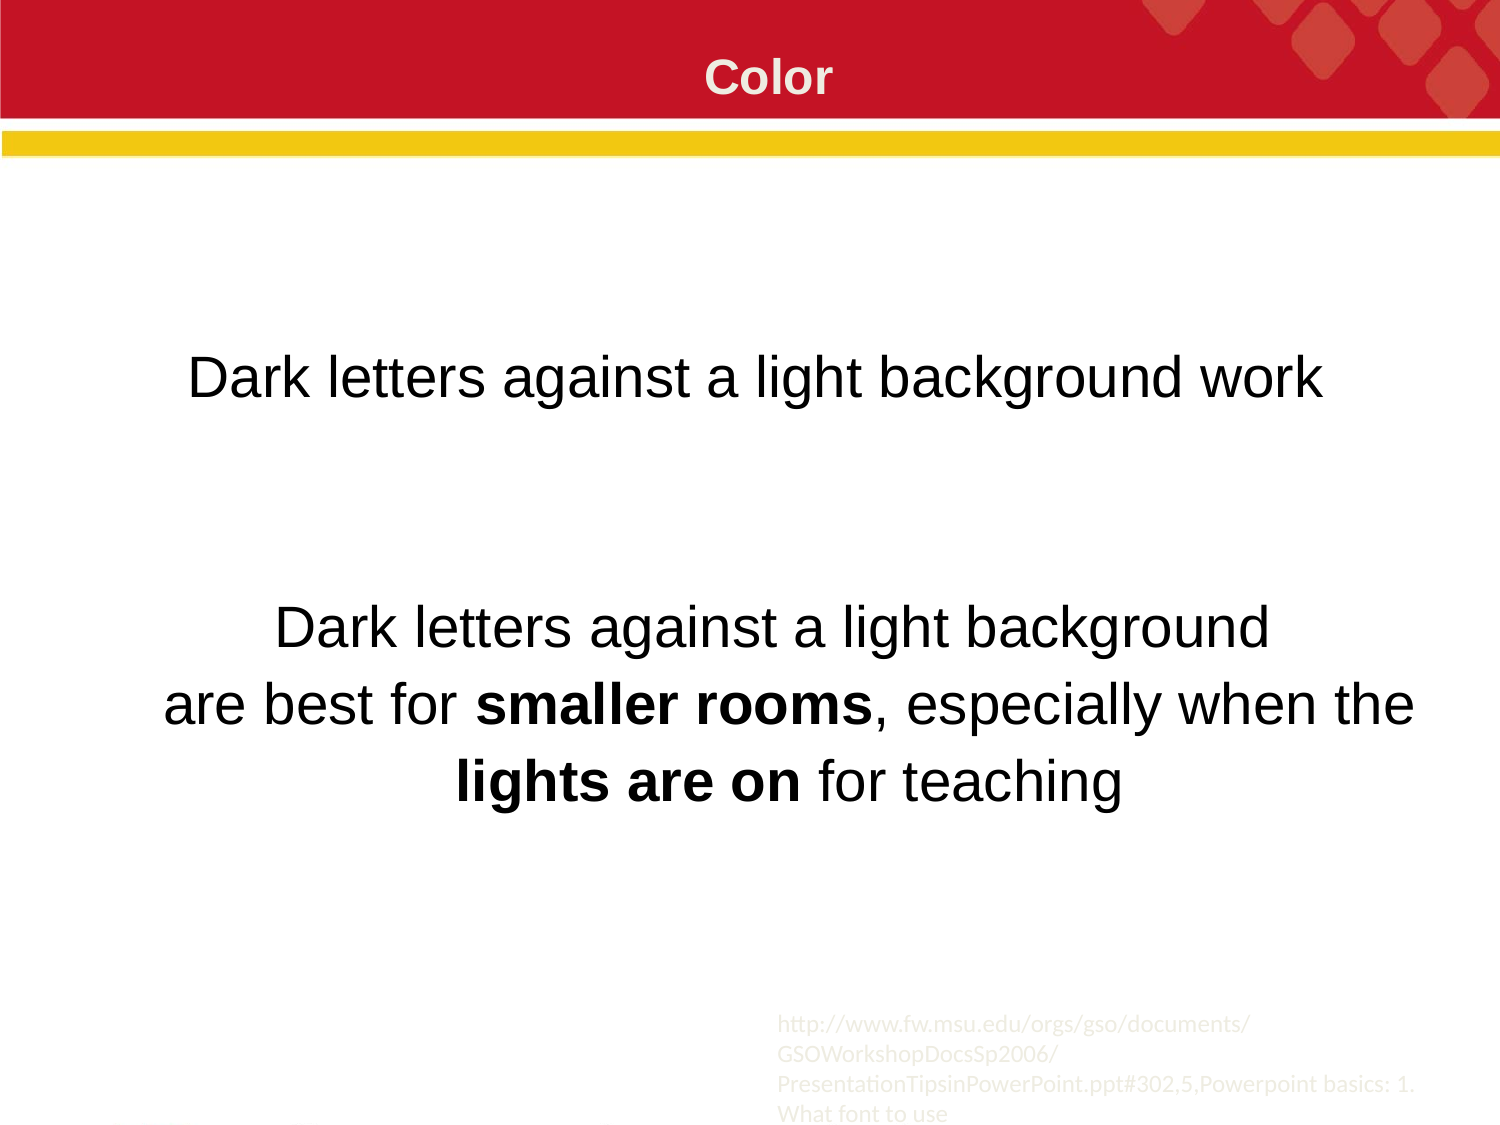

# Color
Dark letters against a light background work
Dark letters against a light background
are best for smaller rooms, especially when the lights are on for teaching

http://www.fw.msu.edu/orgs/gso/documents/GSOWorkshopDocsSp2006/PresentationTipsinPowerPoint.ppt#302,5,Powerpoint basics: 1.  What font to use